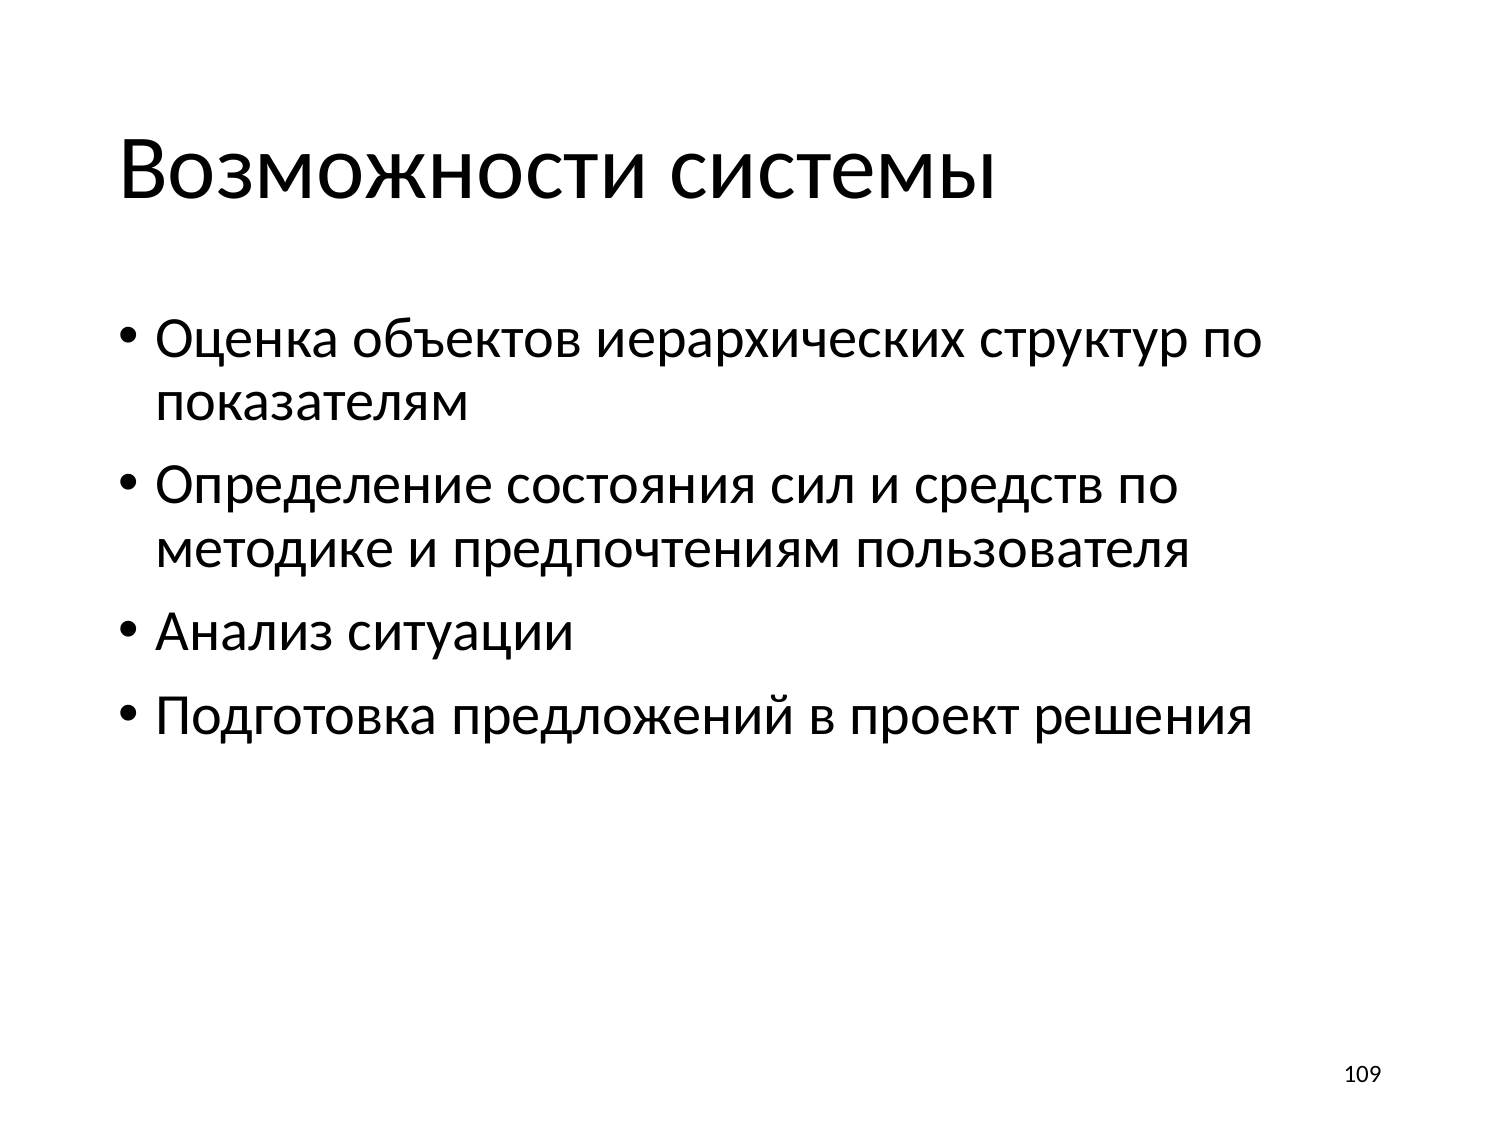

# Возможности системы
Оценка объектов иерархических структур по показателям
Определение состояния сил и средств по методике и предпочтениям пользователя
Анализ ситуации
Подготовка предложений в проект решения
109